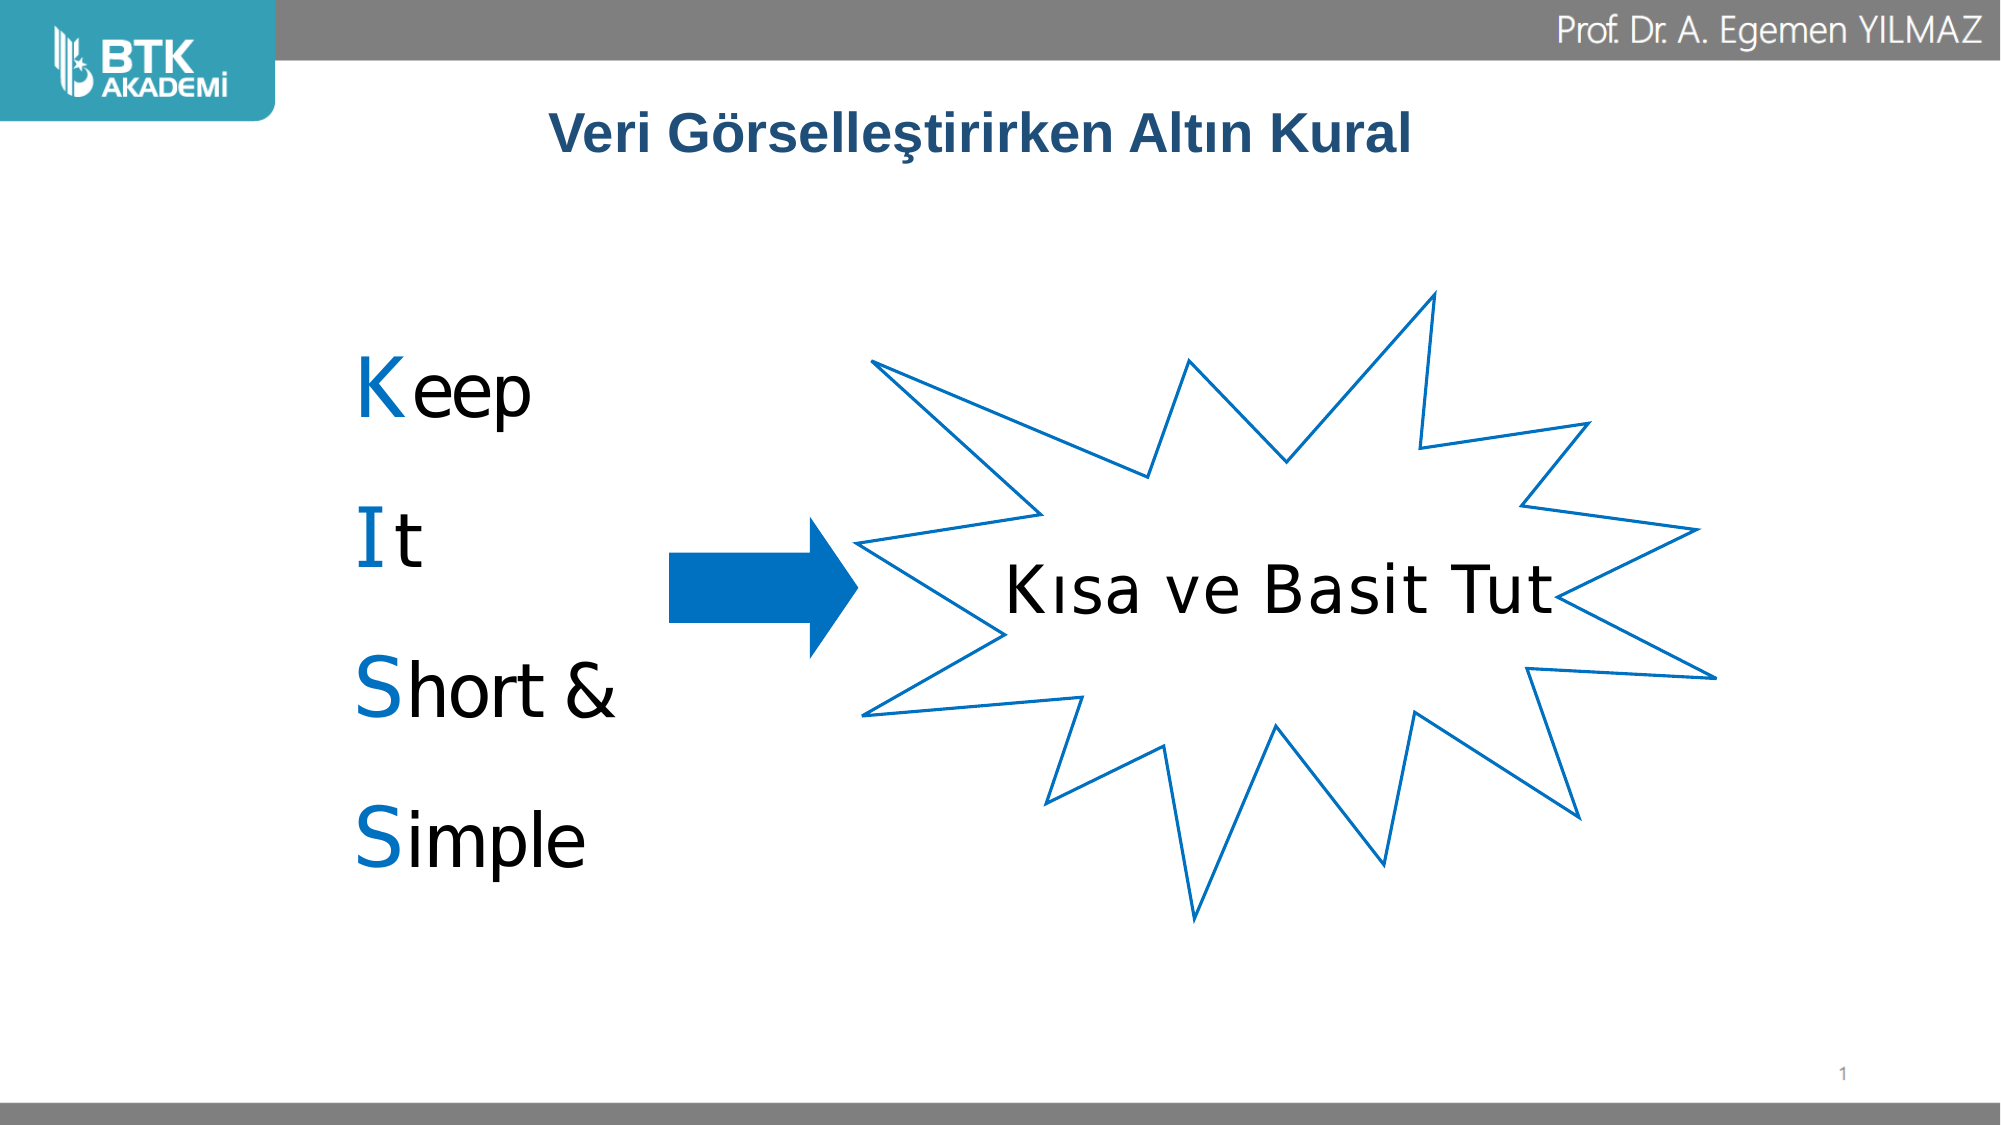

# Veri Görselleştirirken Altın Kural
Keep
It
Short &
Simple
Kısa ve Basit Tut

20